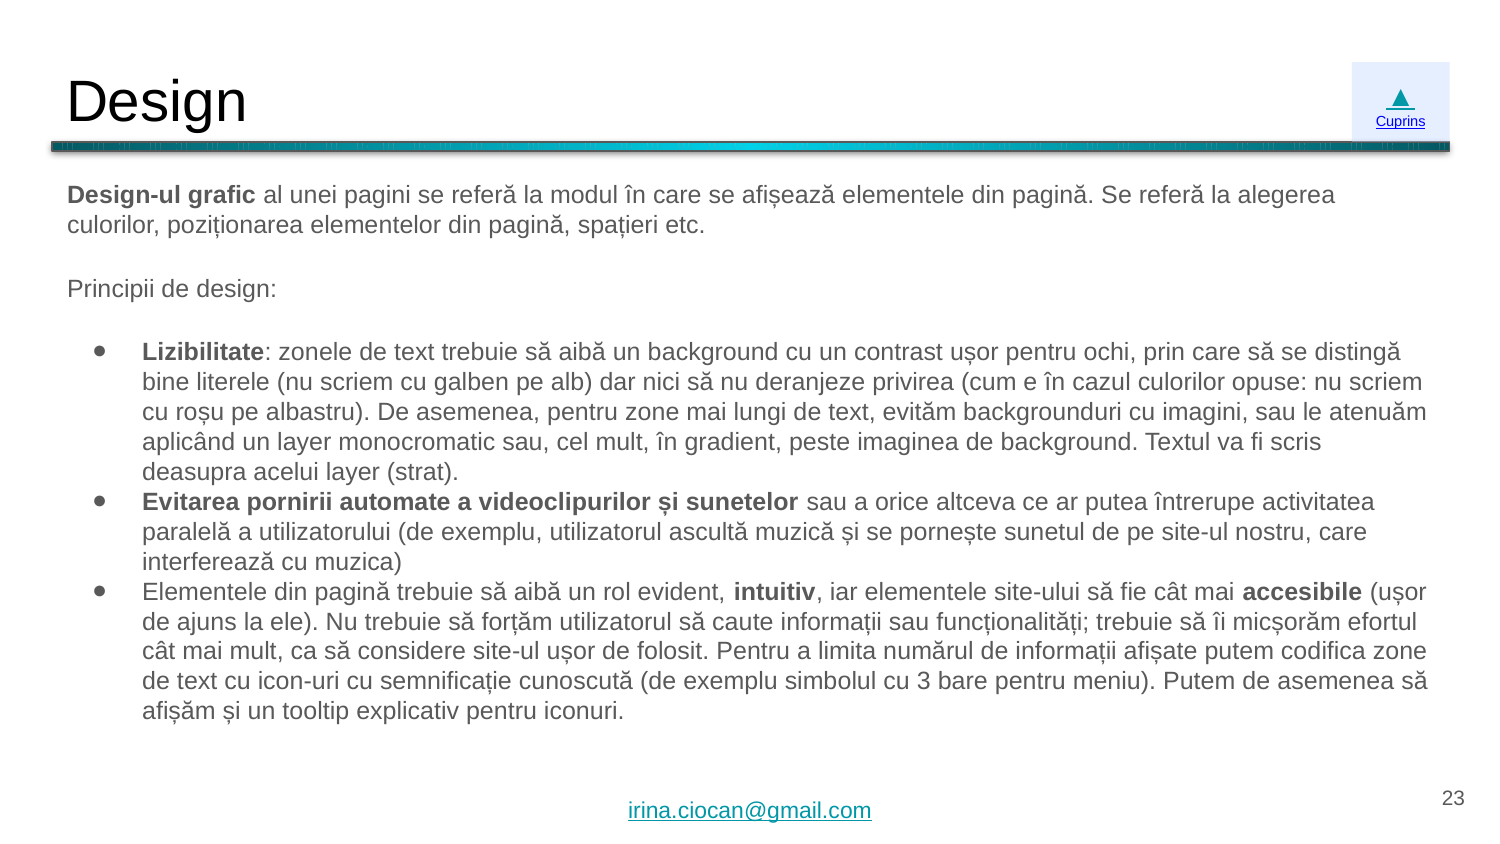

# Design
▲
Cuprins

Design-ul grafic al unei pagini se referă la modul în care se afișează elementele din pagină. Se referă la alegerea culorilor, poziționarea elementelor din pagină, spațieri etc.
Principii de design:
Lizibilitate: zonele de text trebuie să aibă un background cu un contrast ușor pentru ochi, prin care să se distingă bine literele (nu scriem cu galben pe alb) dar nici să nu deranjeze privirea (cum e în cazul culorilor opuse: nu scriem cu roșu pe albastru). De asemenea, pentru zone mai lungi de text, evităm backgrounduri cu imagini, sau le atenuăm aplicând un layer monocromatic sau, cel mult, în gradient, peste imaginea de background. Textul va fi scris deasupra acelui layer (strat).
Evitarea pornirii automate a videoclipurilor și sunetelor sau a orice altceva ce ar putea întrerupe activitatea paralelă a utilizatorului (de exemplu, utilizatorul ascultă muzică și se pornește sunetul de pe site-ul nostru, care interferează cu muzica)
Elementele din pagină trebuie să aibă un rol evident, intuitiv, iar elementele site-ului să fie cât mai accesibile (ușor de ajuns la ele). Nu trebuie să forțăm utilizatorul să caute informații sau funcționalități; trebuie să îi micșorăm efortul cât mai mult, ca să considere site-ul ușor de folosit. Pentru a limita numărul de informații afișate putem codifica zone de text cu icon-uri cu semnificație cunoscută (de exemplu simbolul cu 3 bare pentru meniu). Putem de asemenea să afișăm și un tooltip explicativ pentru iconuri.

23
irina.ciocan@gmail.com